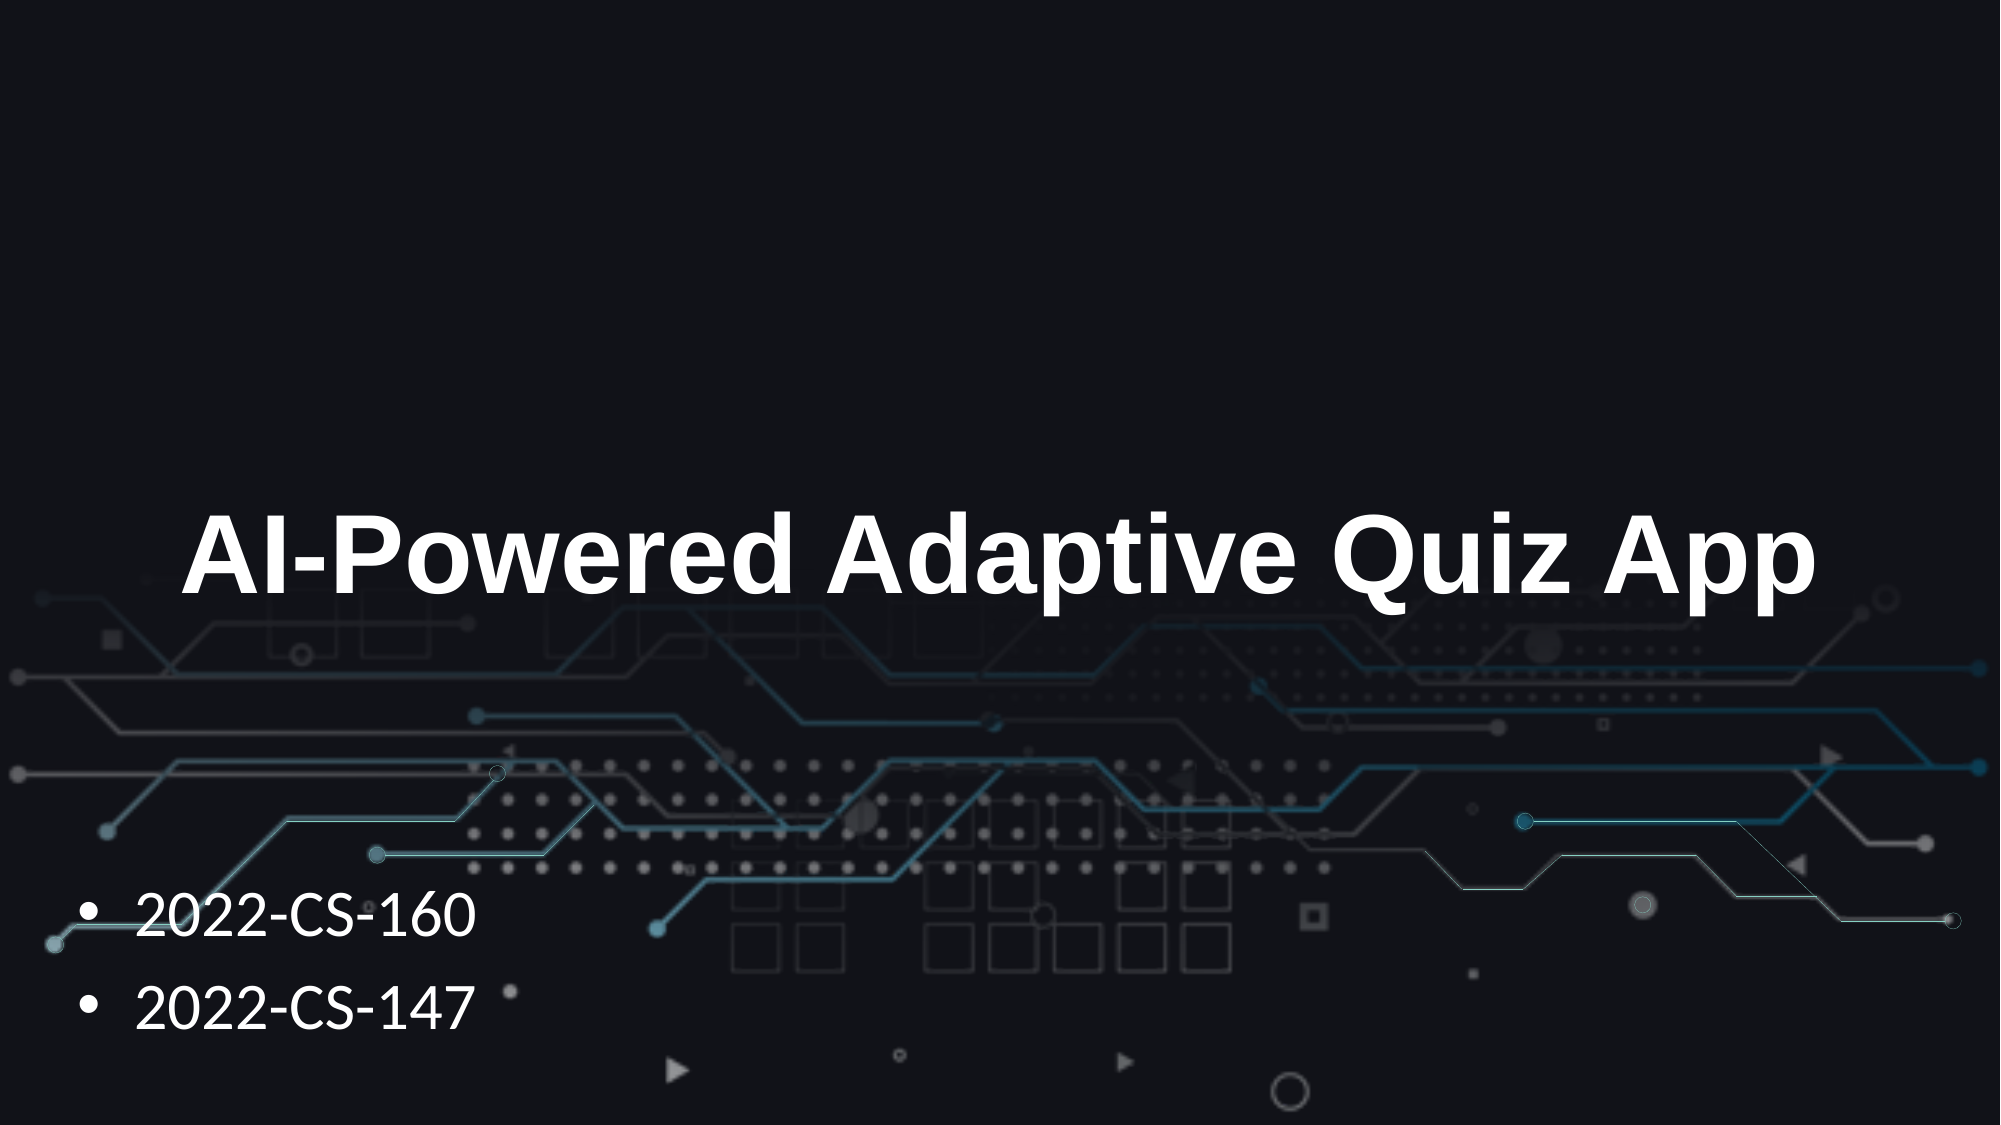

# AI-Powered Adaptive Quiz App
2022-CS-160
2022-CS-147